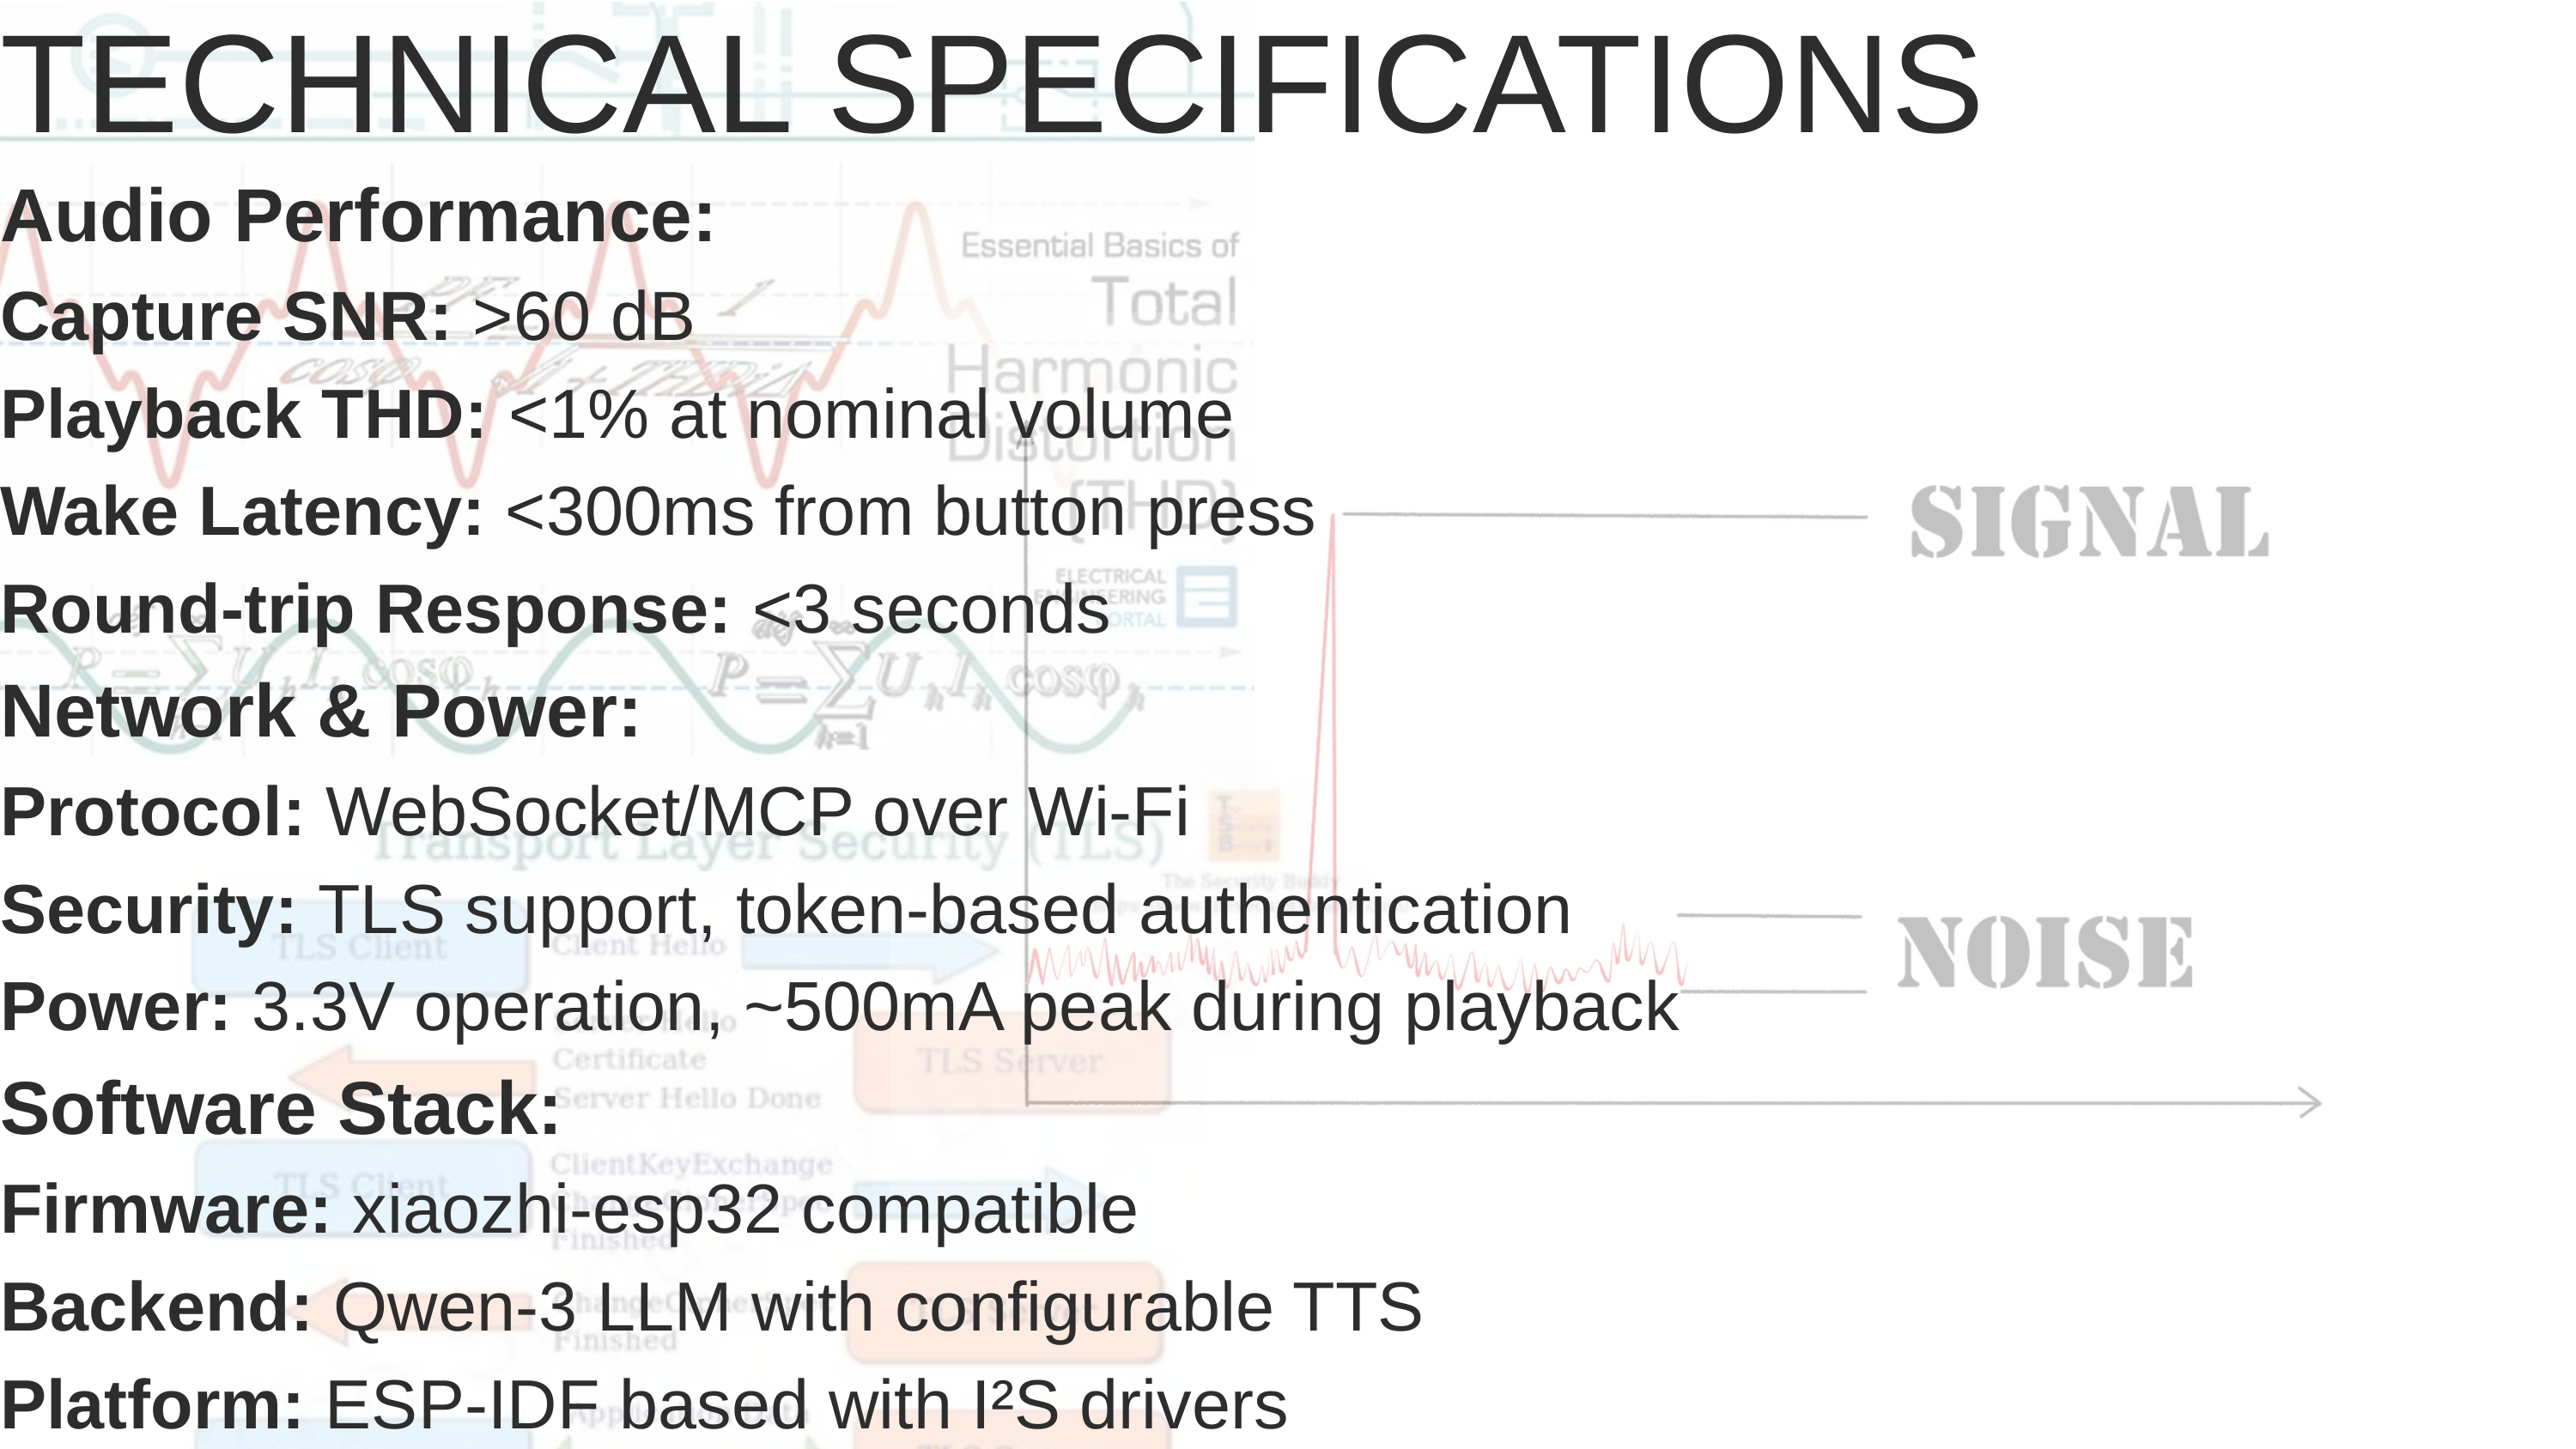

TECHNICAL SPECIFICATIONS
Audio Performance:
Capture SNR: >60 dB
Playback THD: <1% at nominal volume
Wake Latency: <300ms from button press
Round-trip Response: <3 seconds
Network & Power:
Protocol: WebSocket/MCP over Wi-Fi
Security: TLS support, token-based authentication
Power: 3.3V operation, ~500mA peak during playback
Software Stack:
Firmware: xiaozhi-esp32 compatible
Backend: Qwen-3 LLM with configurable TTS
Platform: ESP-IDF based with I²S drivers